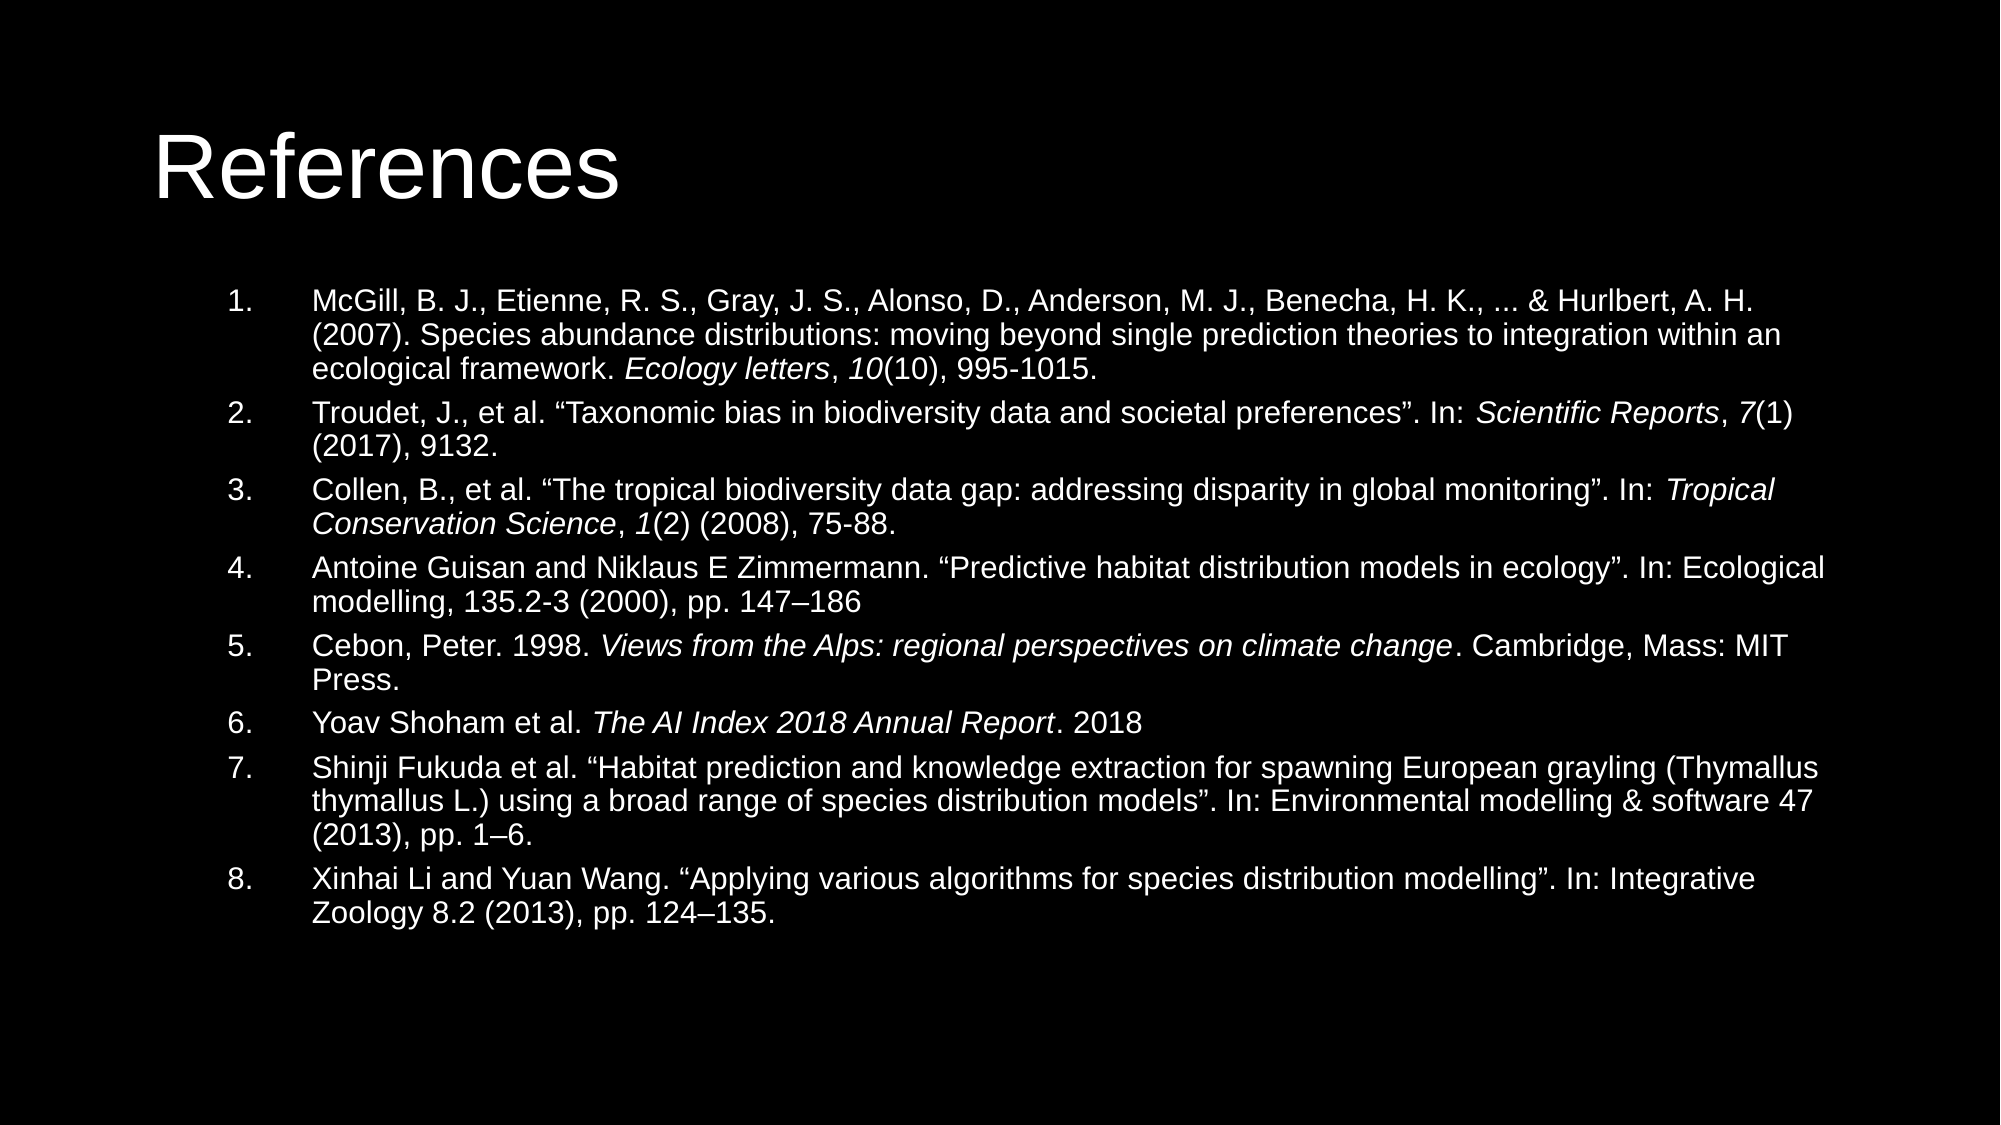

# References
McGill, B. J., Etienne, R. S., Gray, J. S., Alonso, D., Anderson, M. J., Benecha, H. K., ... & Hurlbert, A. H. (2007). Species abundance distributions: moving beyond single prediction theories to integration within an ecological framework. Ecology letters, 10(10), 995-1015.
Troudet, J., et al. “Taxonomic bias in biodiversity data and societal preferences”. In: Scientific Reports, 7(1) (2017), 9132.
Collen, B., et al. “The tropical biodiversity data gap: addressing disparity in global monitoring”. In: Tropical Conservation Science, 1(2) (2008), 75-88.
Antoine Guisan and Niklaus E Zimmermann. “Predictive habitat distribution models in ecology”. In: Ecological modelling, 135.2-3 (2000), pp. 147–186
Cebon, Peter. 1998. Views from the Alps: regional perspectives on climate change. Cambridge, Mass: MIT Press.
Yoav Shoham et al. The AI Index 2018 Annual Report. 2018
Shinji Fukuda et al. “Habitat prediction and knowledge extraction for spawning European grayling (Thymallus thymallus L.) using a broad range of species distribution models”. In: Environmental modelling & software 47 (2013), pp. 1–6.
Xinhai Li and Yuan Wang. “Applying various algorithms for species distribution modelling”. In: Integrative Zoology 8.2 (2013), pp. 124–135.